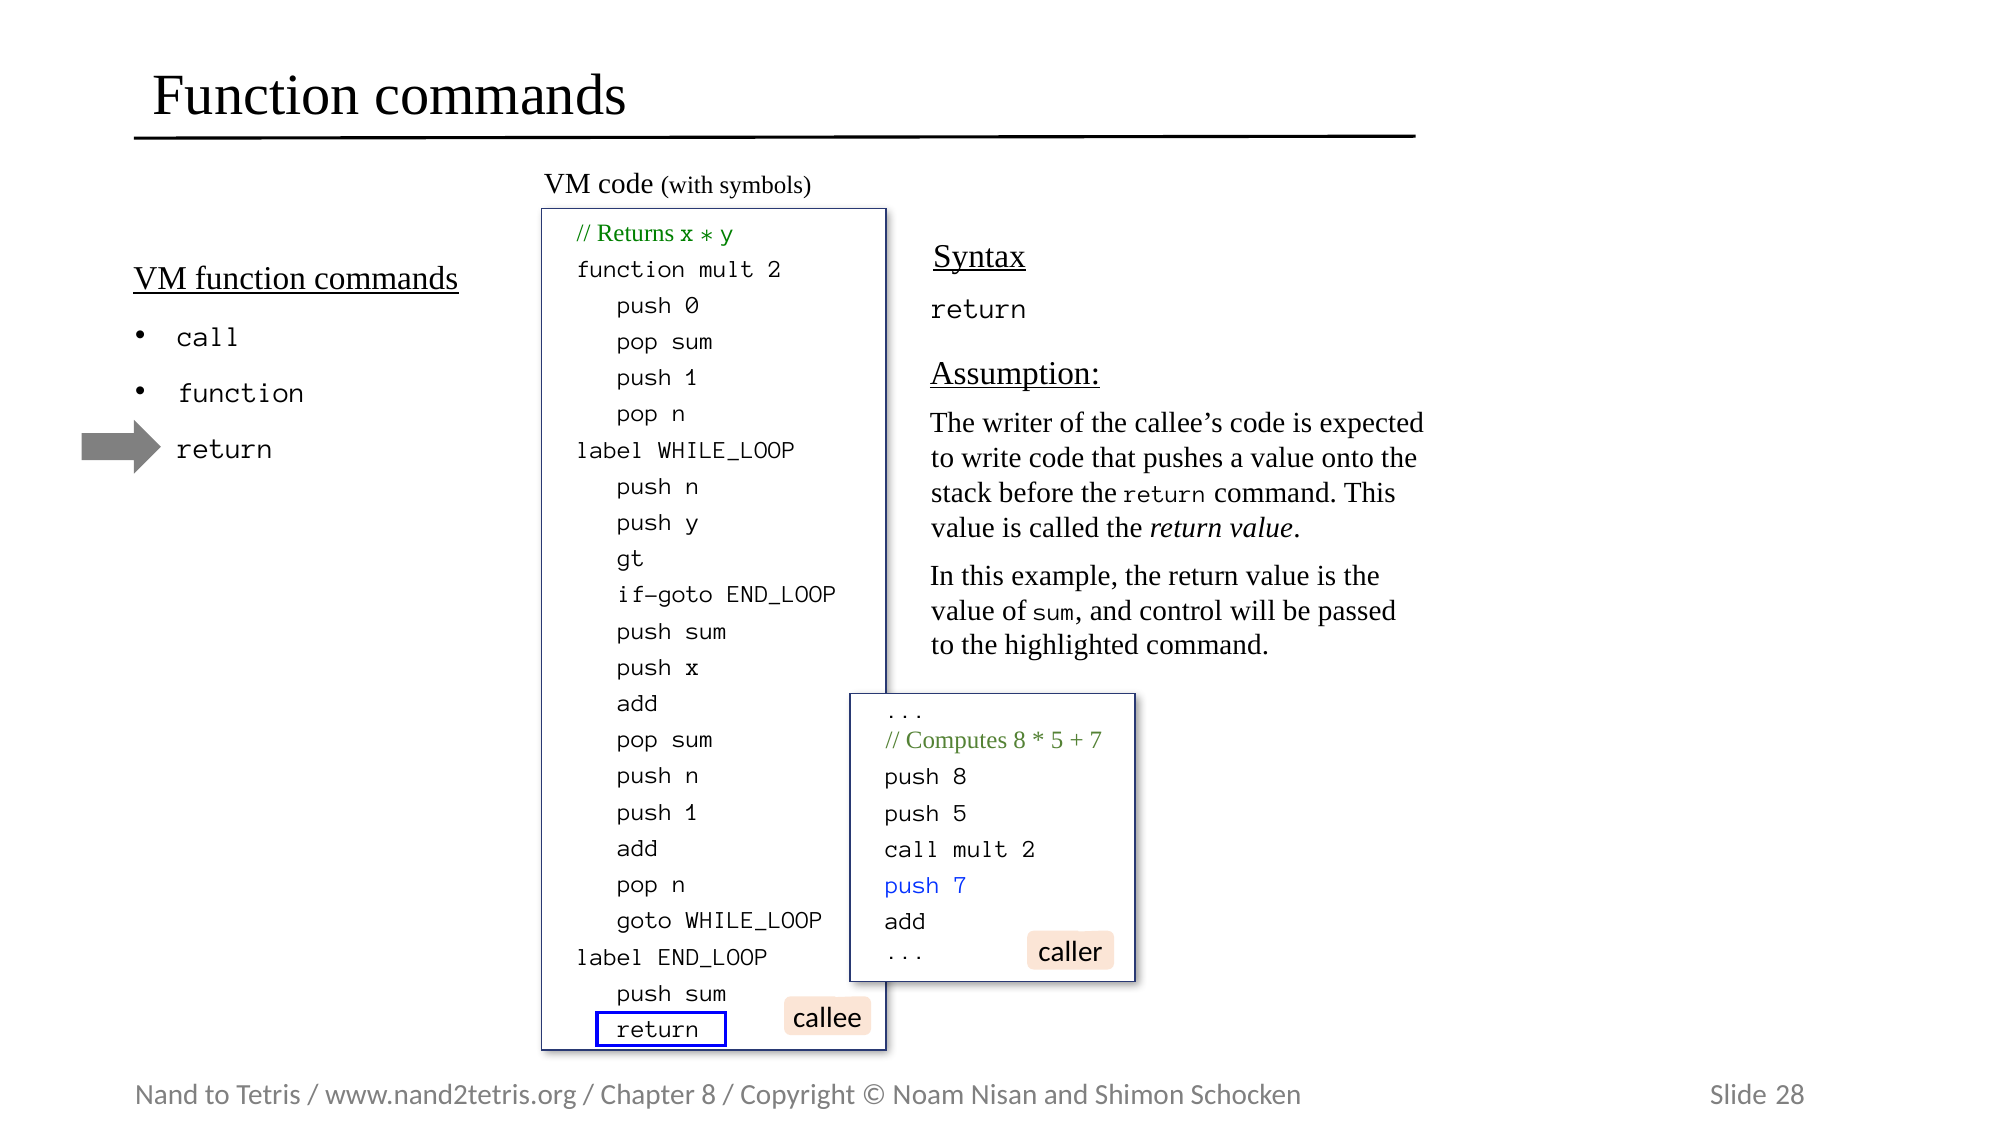

# Function commands
VM code (with symbols)
// Returns x * y
function mult 2
   push 0
   pop sum
   push 1
   pop n
label WHILE_LOOP
   push n
   push y
   gt
   if-goto END_LOOP
   push sum
   push x
   add
   pop sum
   push n
   push 1
   add
   pop n
   goto WHILE_LOOP
label END_LOOP
   push sum
   return
Syntax

return
VM function commands
call
function
return

Assumption:
The writer of the callee’s code is expected to write code that pushes a value onto the stack before the return command. This value is called the return value.
In this example, the return value is the value of sum, and control will be passed
to the highlighted command.

...
// Computes 8 * 5 + 7
push 8
push 5
call mult 2
push 7
add
...
caller
callee